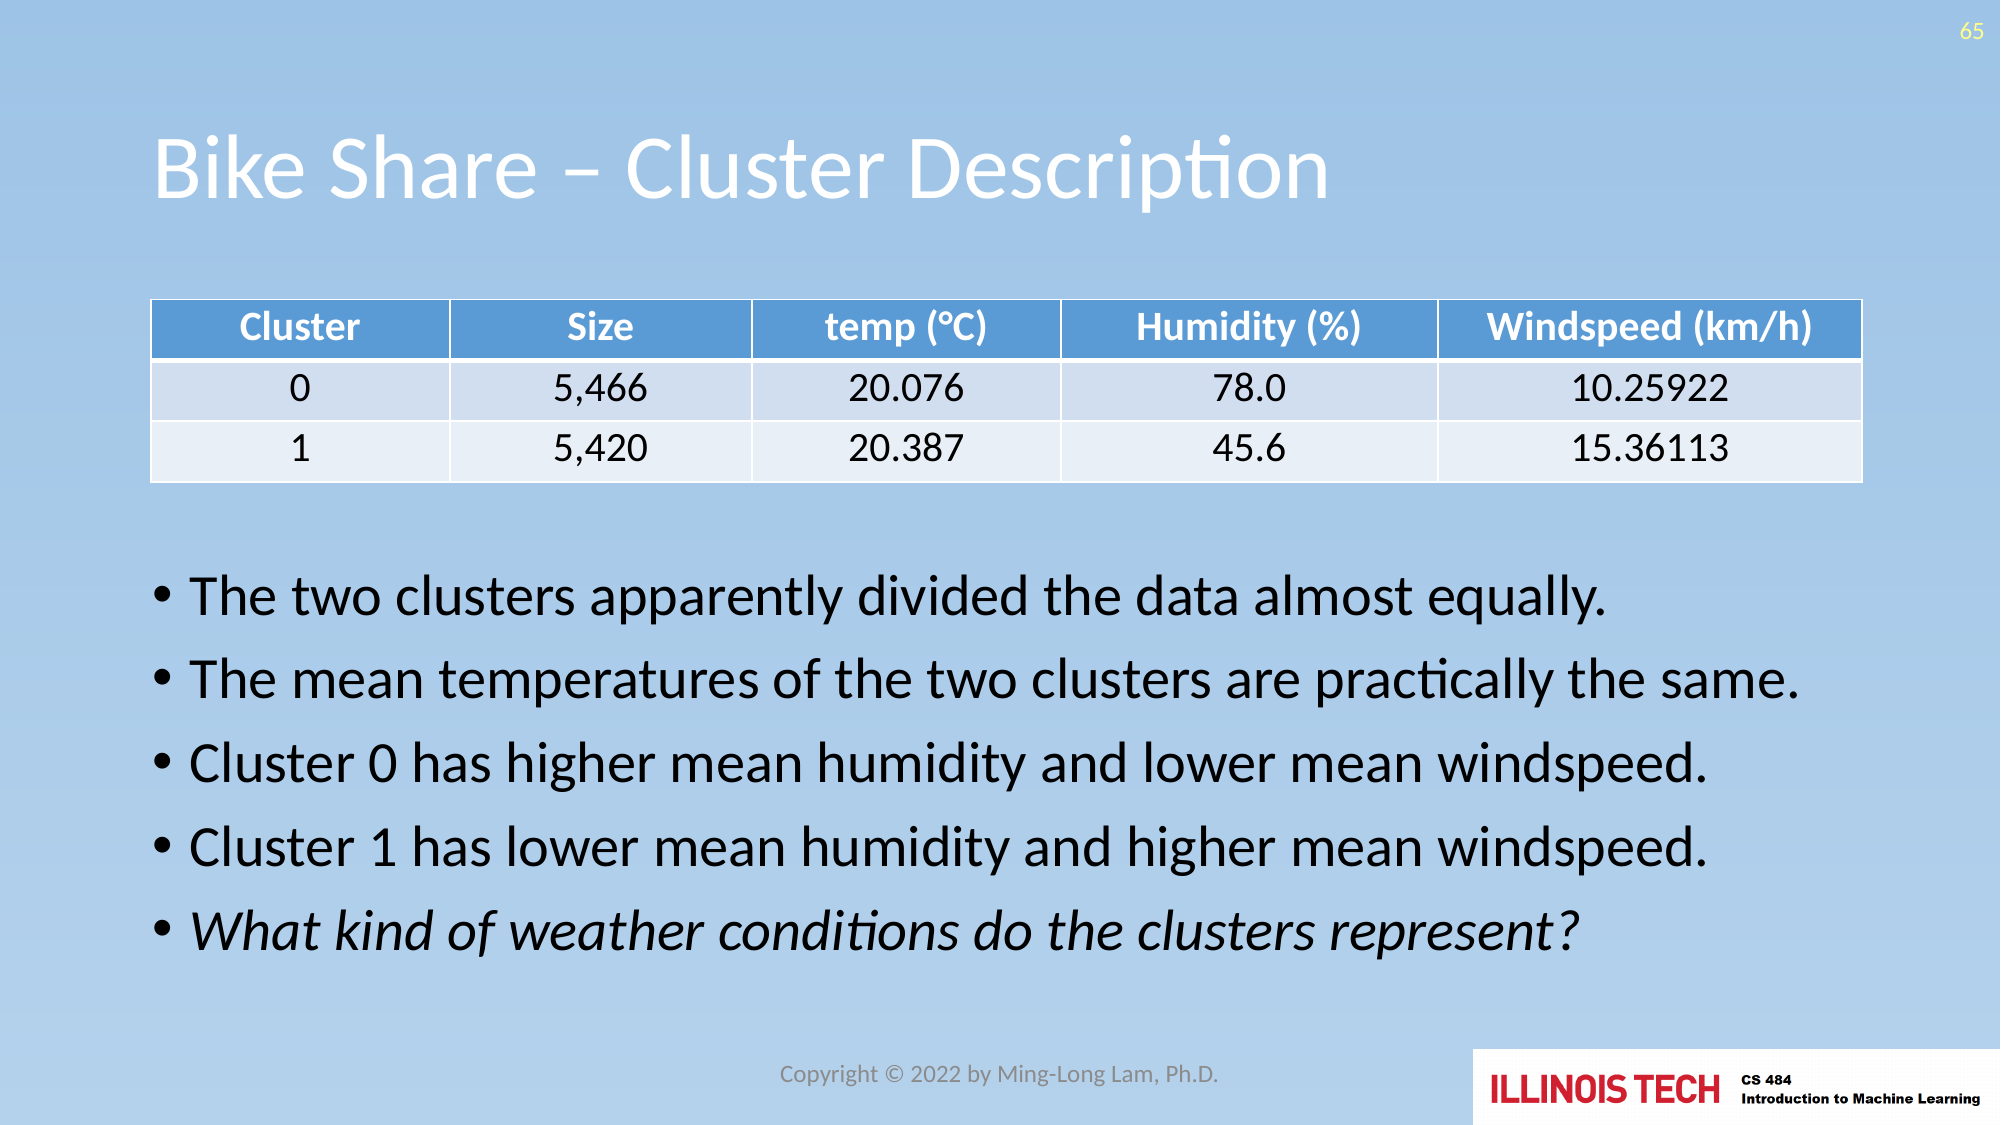

65
# Bike Share – Cluster Description

The two clusters apparently divided the data almost equally.
The mean temperatures of the two clusters are practically the same.
Cluster 0 has higher mean humidity and lower mean windspeed.
Cluster 1 has lower mean humidity and higher mean windspeed.
What kind of weather conditions do the clusters represent?

| Cluster | Size | temp (°C) | Humidity (%) | Windspeed (km/h) |
| --- | --- | --- | --- | --- |
| 0 | 5,466 | 20.076 | 78.0 | 10.25922 |
| 1 | 5,420 | 20.387 | 45.6 | 15.36113 |
Copyright © 2022 by Ming-Long Lam, Ph.D.